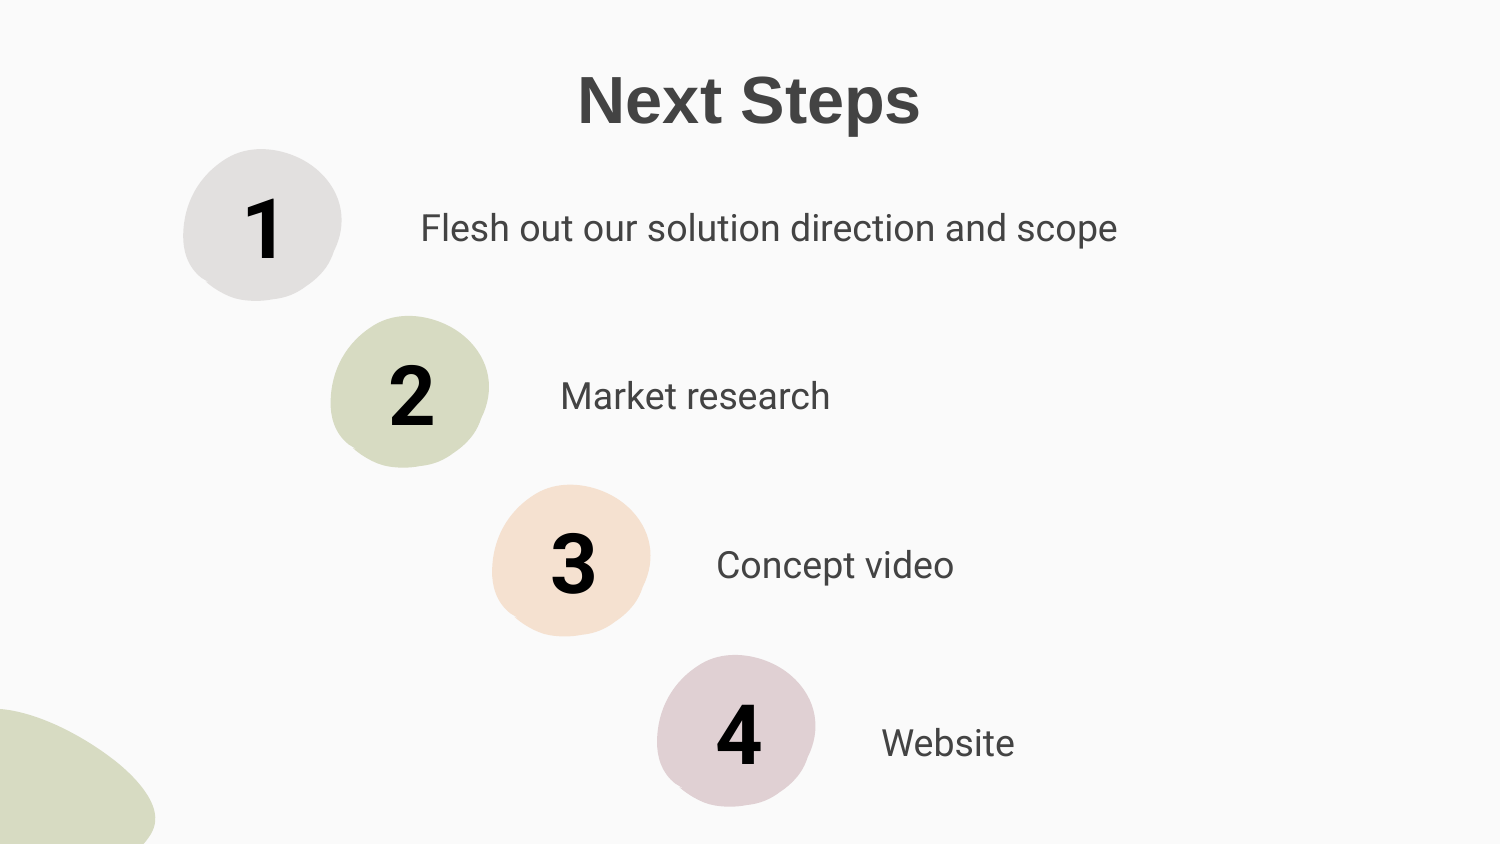

# Next Steps

1
Flesh out our solution direction and scope

2
Market research

3
Concept video

4
Website